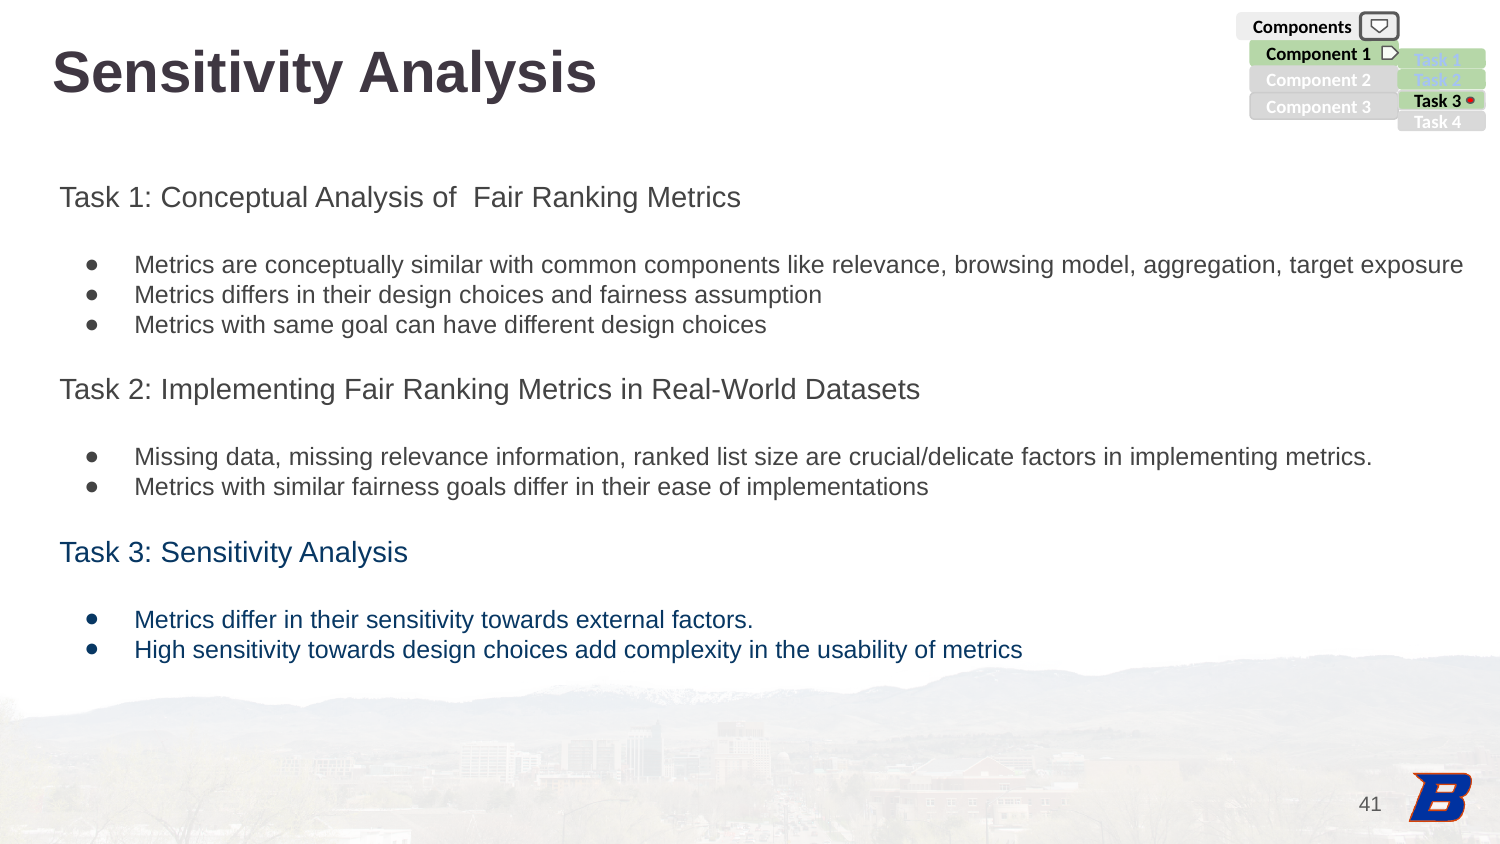

Components

Sensitivity Analysis
Component 1

Task 1
Component 2
Task 2
Task 3
Component 3

Task 4
Task 1: Conceptual Analysis of  Fair Ranking Metrics

Metrics are conceptually similar with common components like relevance, browsing model, aggregation, target exposure
Metrics differs in their design choices and fairness assumption
Metrics with same goal can have different design choices

Task 2: Implementing Fair Ranking Metrics in Real-World Datasets

Missing data, missing relevance information, ranked list size are crucial/delicate factors in implementing metrics.
Metrics with similar fairness goals differ in their ease of implementations

Task 3: Sensitivity Analysis

Metrics differ in their sensitivity towards external factors.
High sensitivity towards design choices add complexity in the usability of metrics

41